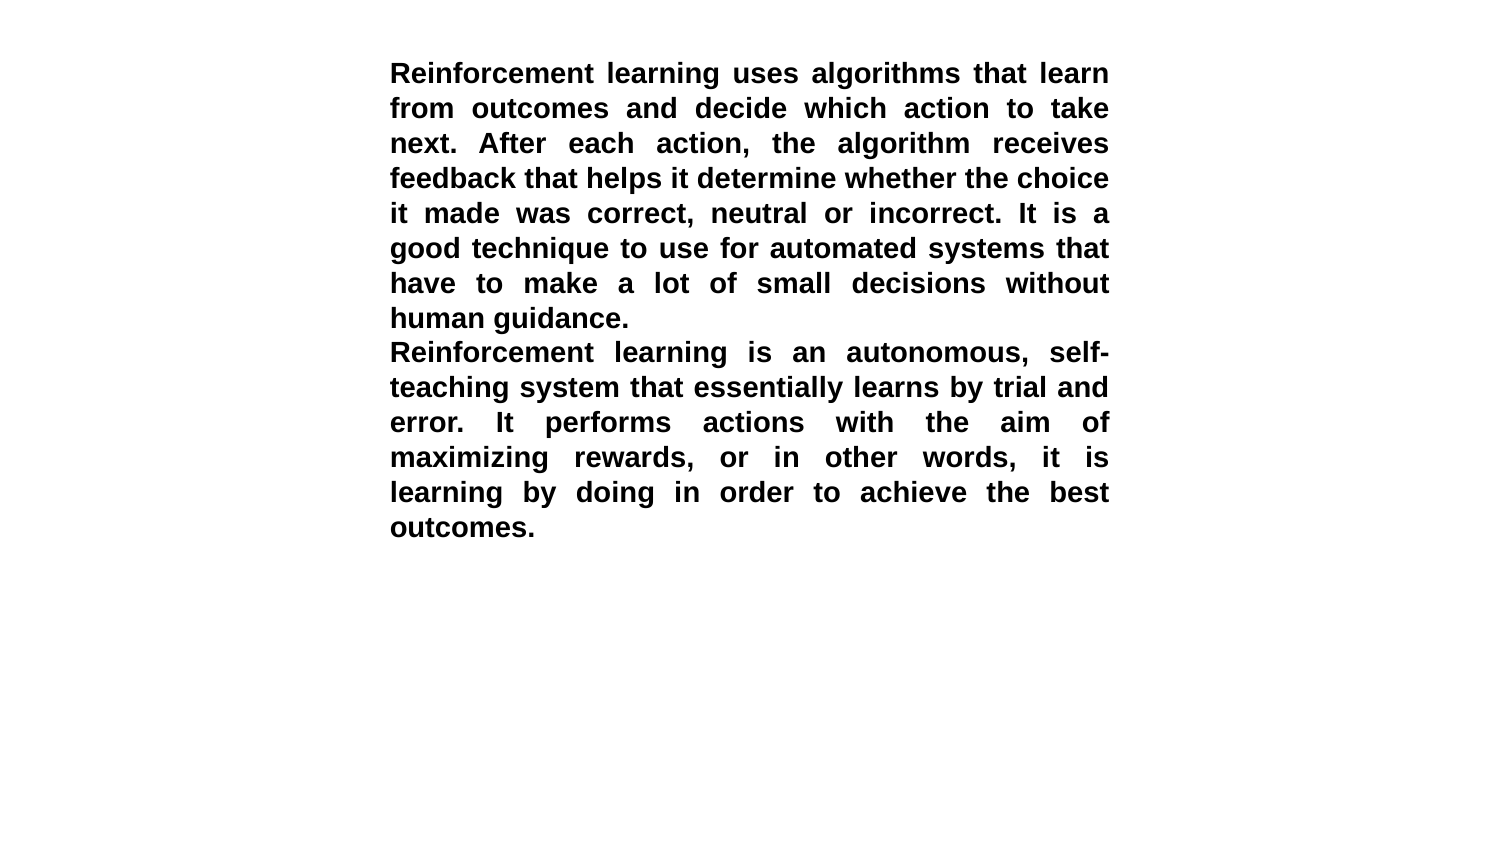

#
Reinforcement learning uses algorithms that learn from outcomes and decide which action to take next. After each action, the algorithm receives feedback that helps it determine whether the choice it made was correct, neutral or incorrect. It is a good technique to use for automated systems that have to make a lot of small decisions without human guidance.
Reinforcement learning is an autonomous, self-teaching system that essentially learns by trial and error. It performs actions with the aim of maximizing rewards, or in other words, it is learning by doing in order to achieve the best outcomes.